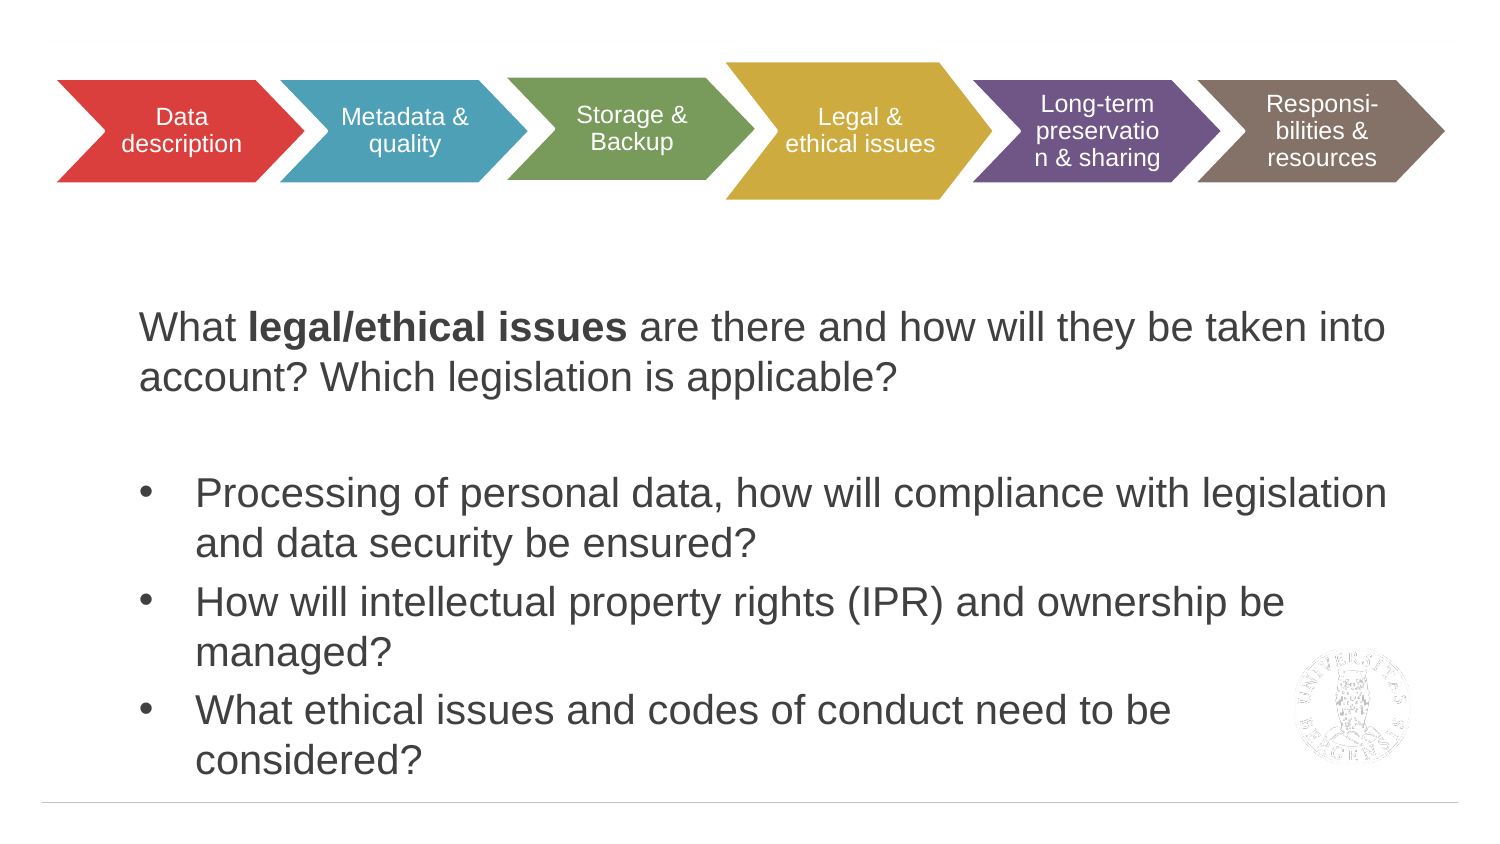

Legal & ethical issues
Storage & Backup
Data description
Metadata & quality
Legal & ethical issues
Long-term preservation & sharing
Responsi-bilities & resources
What legal/ethical issues are there and how will they be taken into account? Which legislation is applicable?

Processing of personal data, how will compliance with legislation and data security be ensured?
How will intellectual property rights (IPR) and ownership be managed?
What ethical issues and codes of conduct need to be considered?